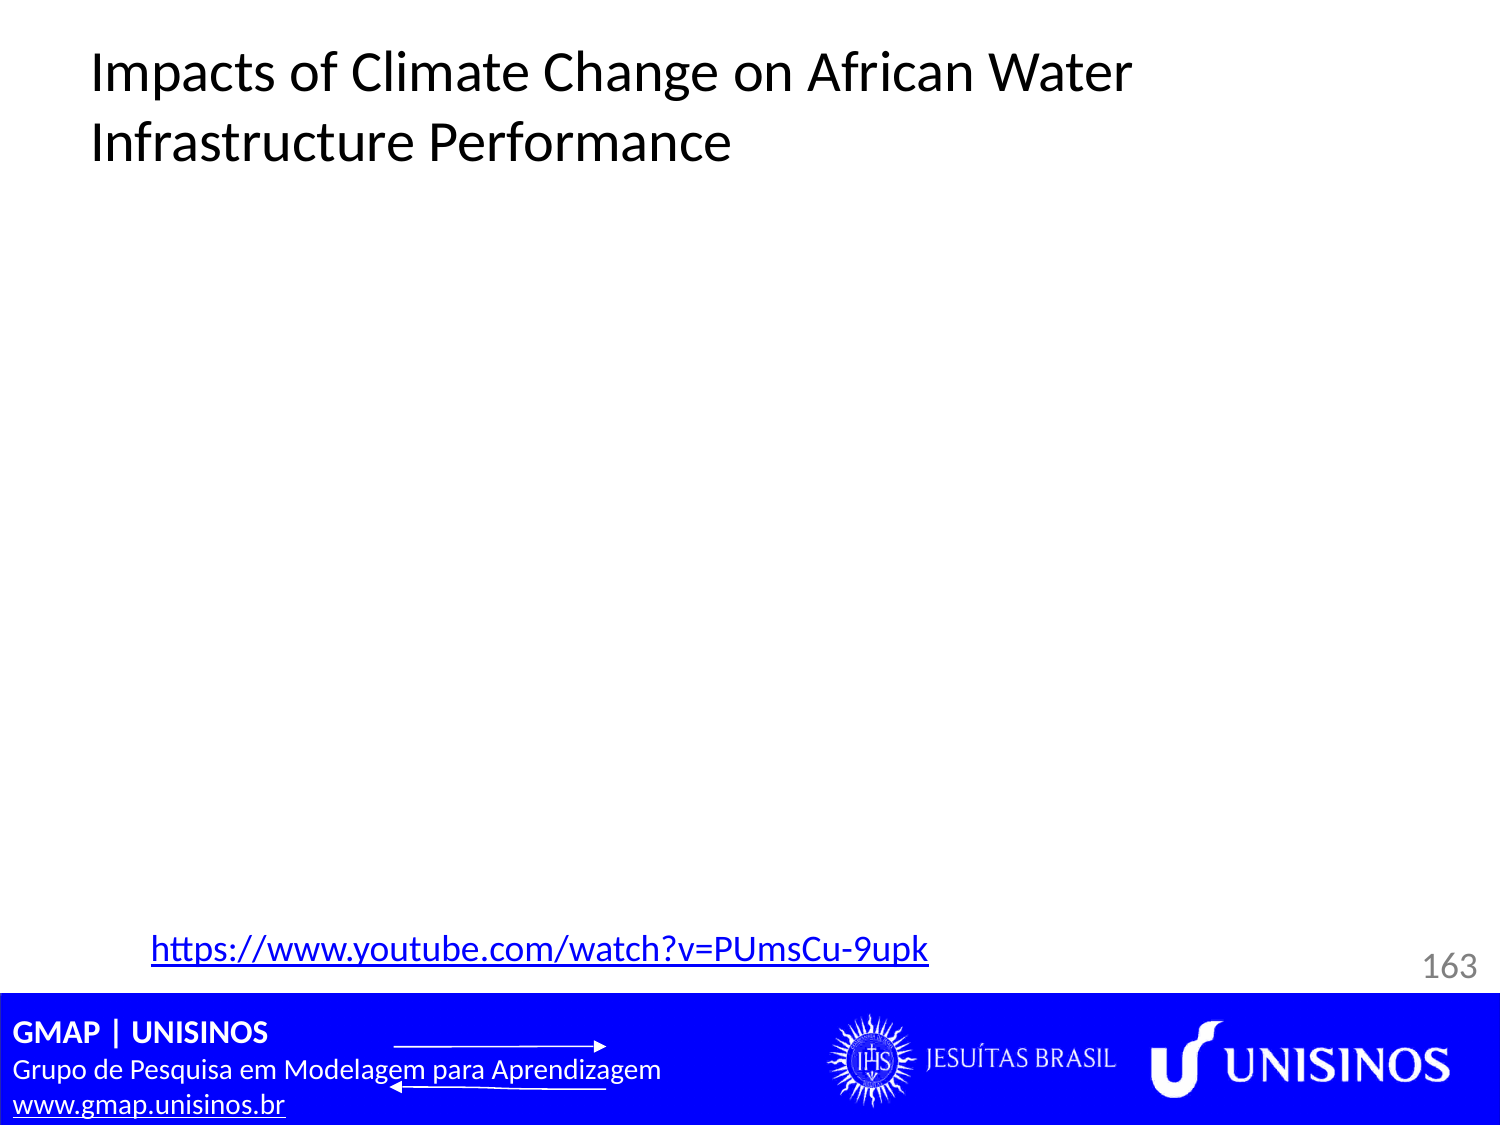

# Impacts of Climate Change on African Water Infrastructure Performance
https://www.youtube.com/watch?v=PUmsCu-9upk